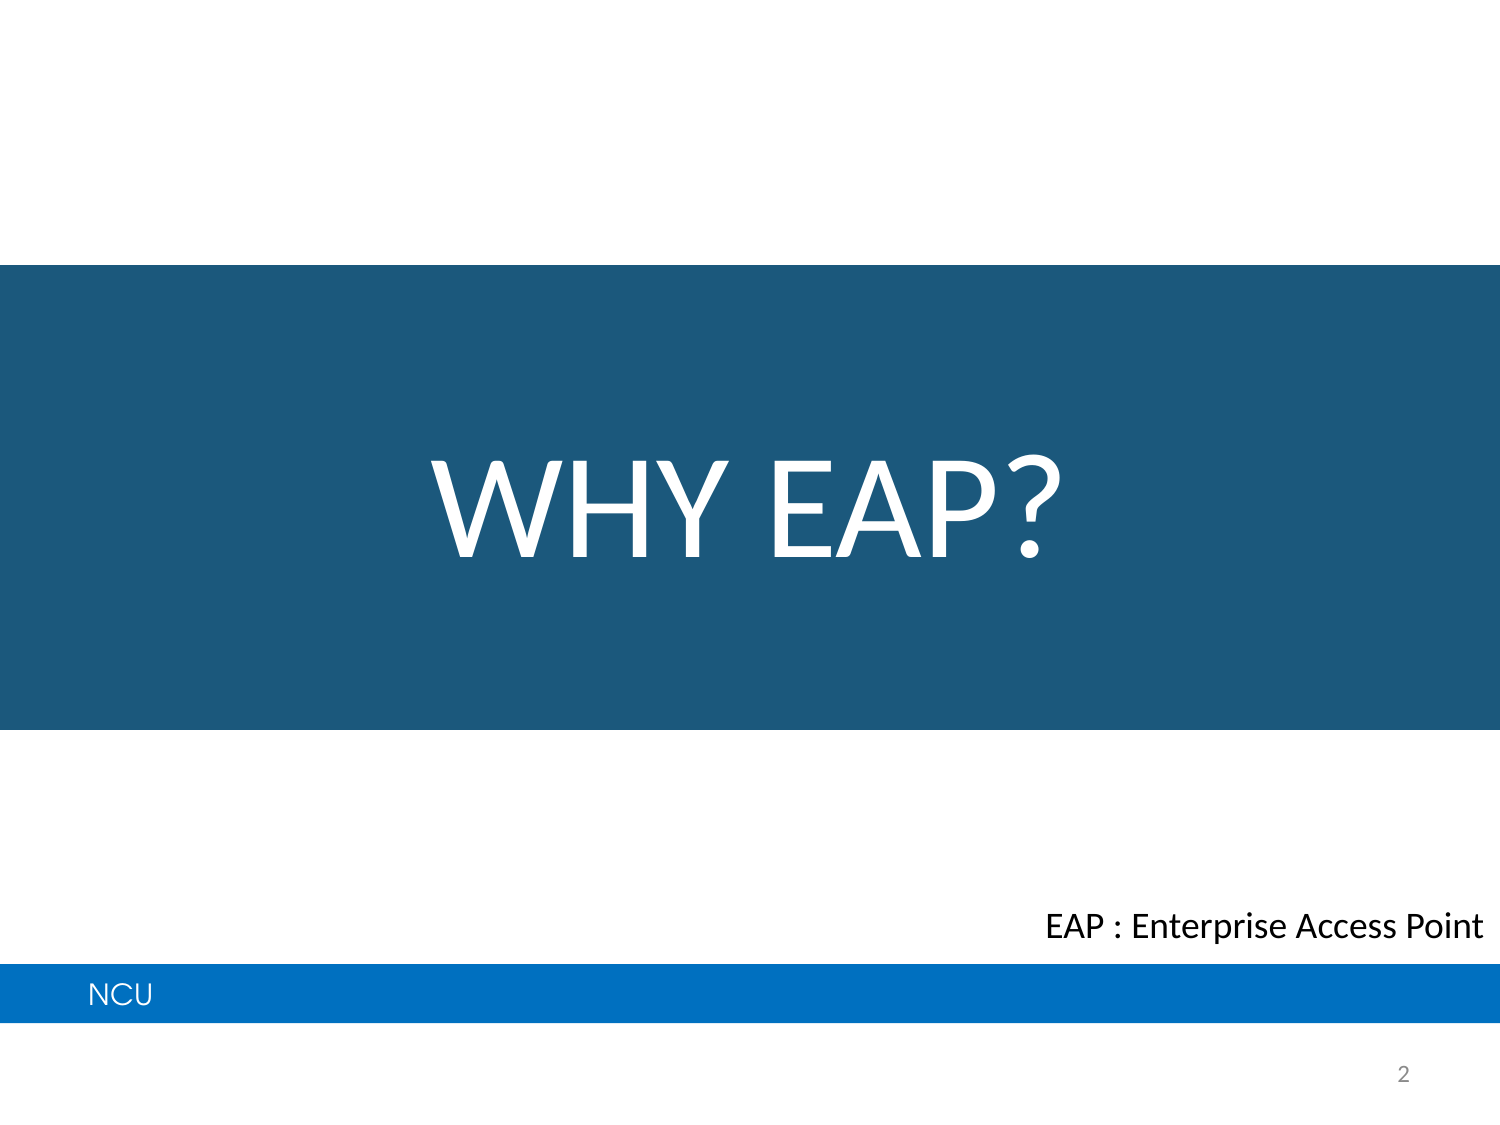

# WHY EAP?
EAP : Enterprise Access Point
2